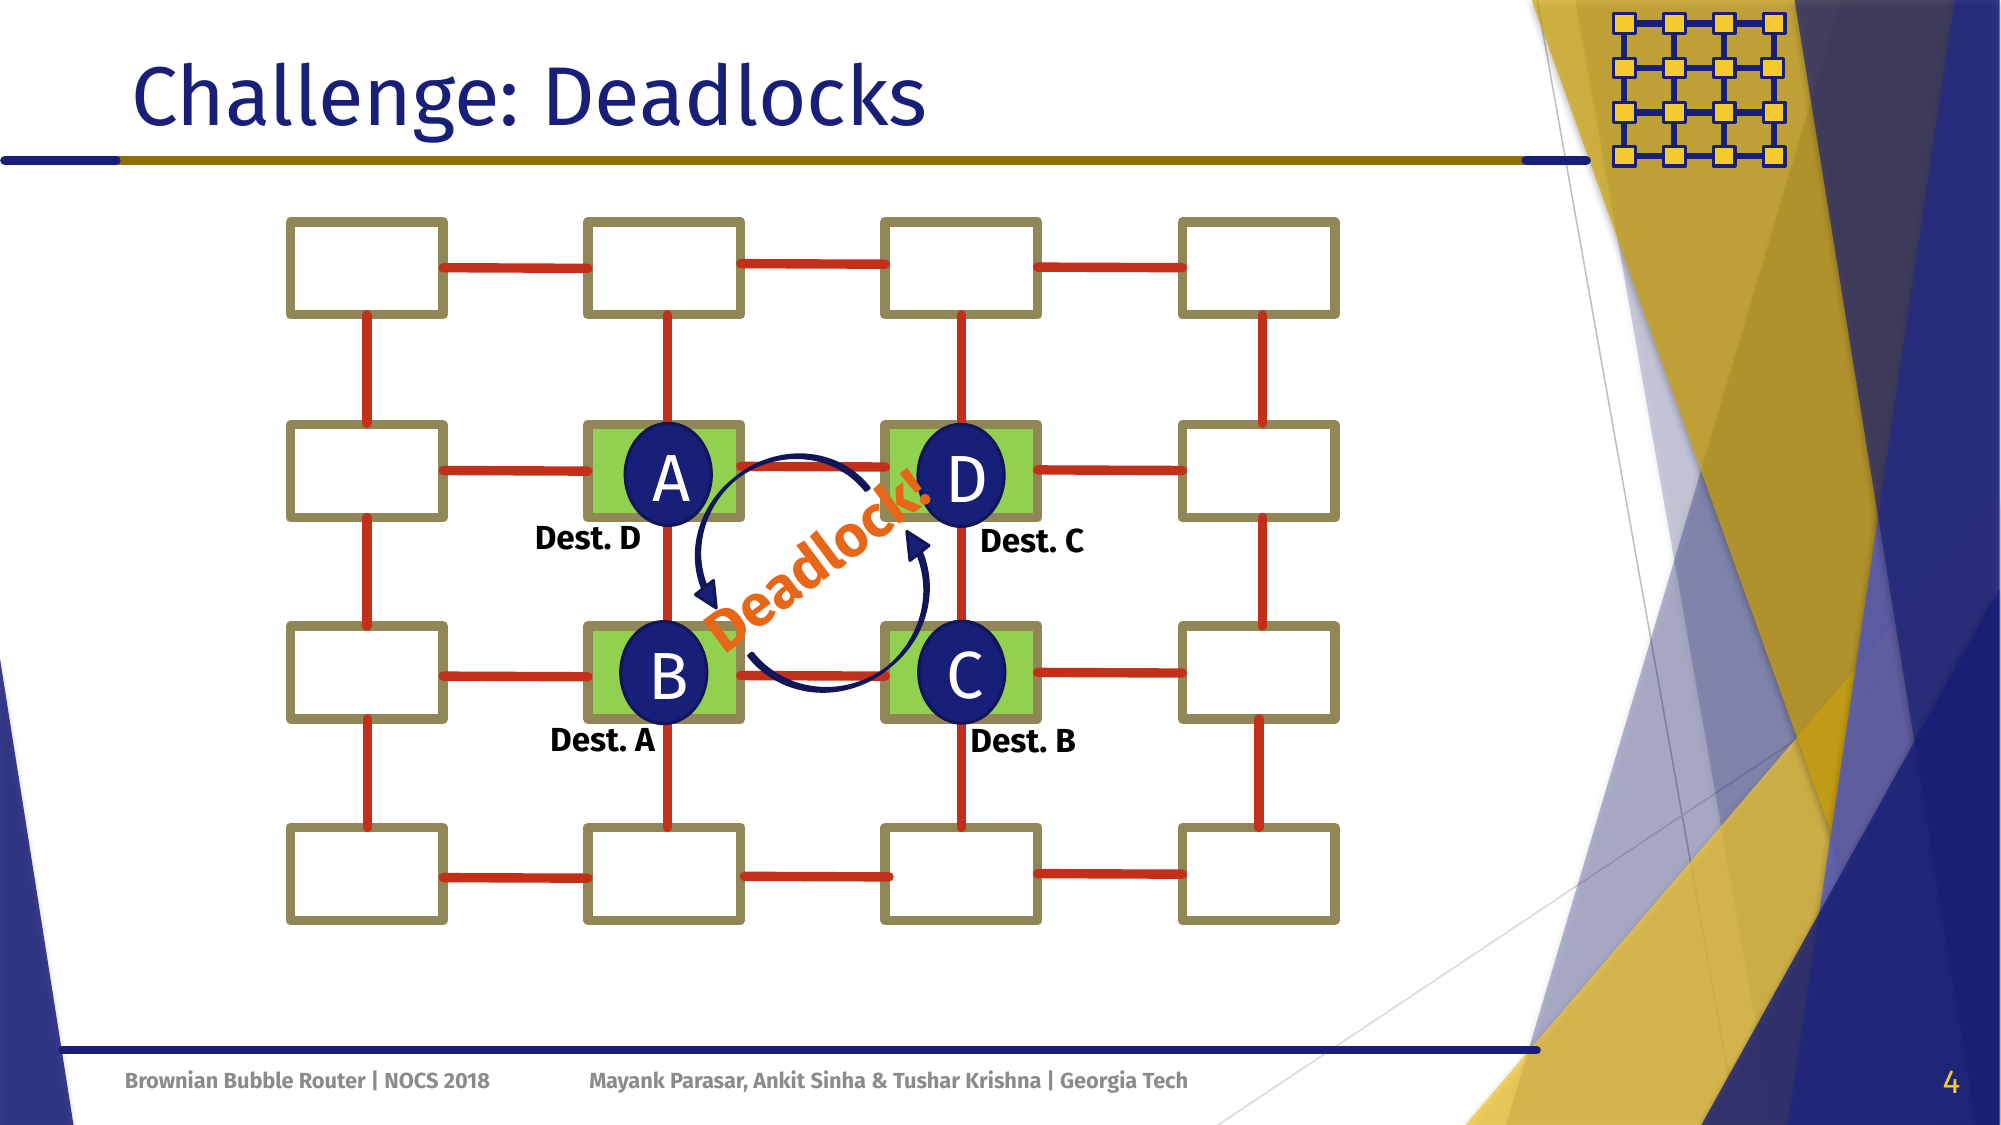

# Challenge: Deadlocks

A
D

Dest. D
Dest. C
Deadlock!

C
B

Dest. A
Dest. B

4
Brownian Bubble Router | NOCS 2018                   Mayank Parasar, Ankit Sinha & Tushar Krishna | Georgia Tech